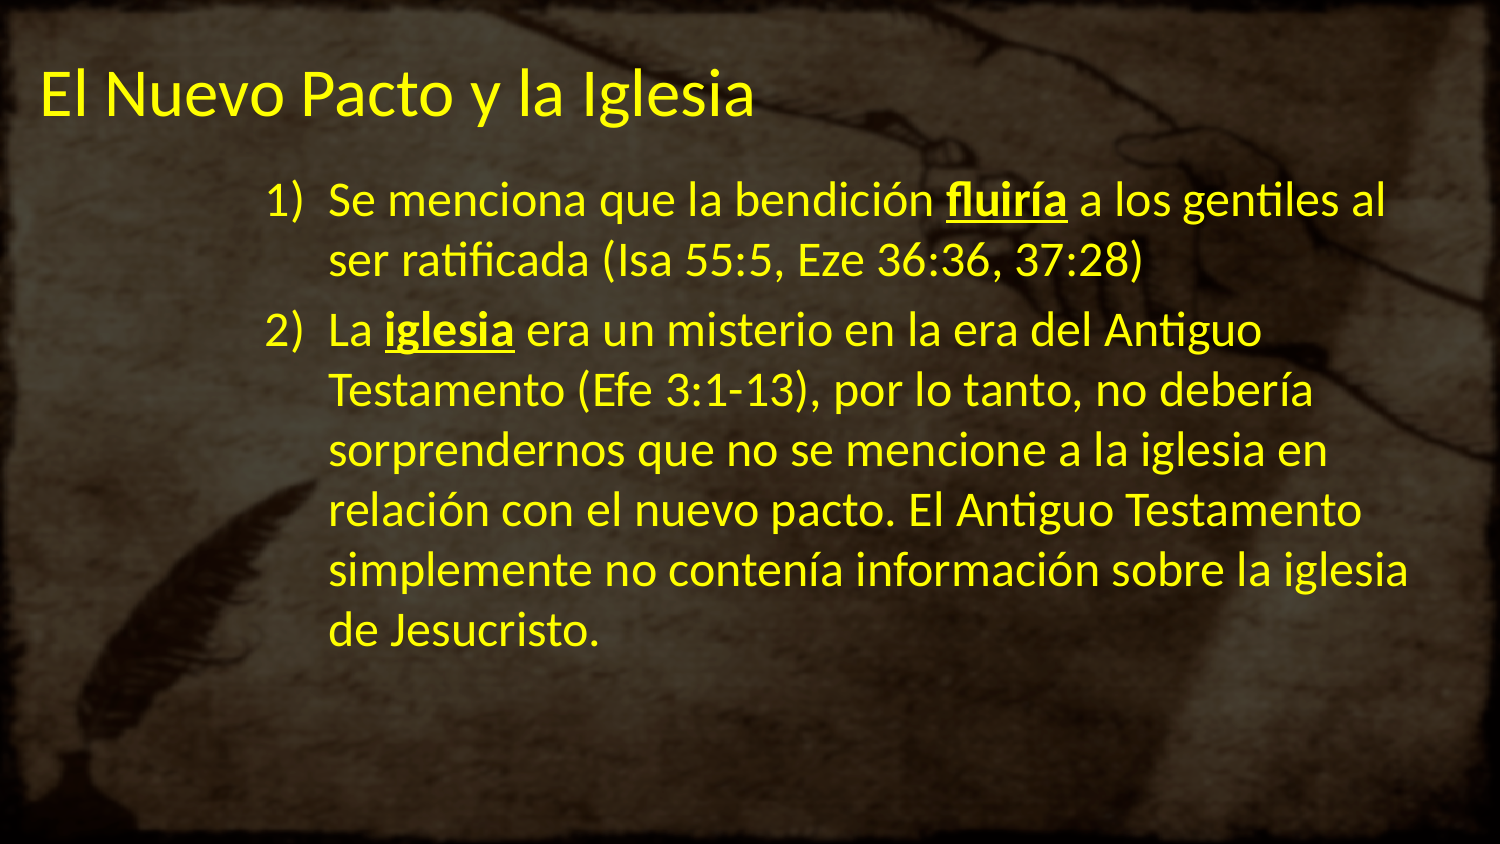

# El Nuevo Pacto y la Iglesia
Se menciona que la bendición fluiría a los gentiles al ser ratificada (Isa 55:5, Eze 36:36, 37:28)
La iglesia era un misterio en la era del Antiguo Testamento (Efe 3:1-13), por lo tanto, no debería sorprendernos que no se mencione a la iglesia en relación con el nuevo pacto. El Antiguo Testamento simplemente no contenía información sobre la iglesia de Jesucristo.